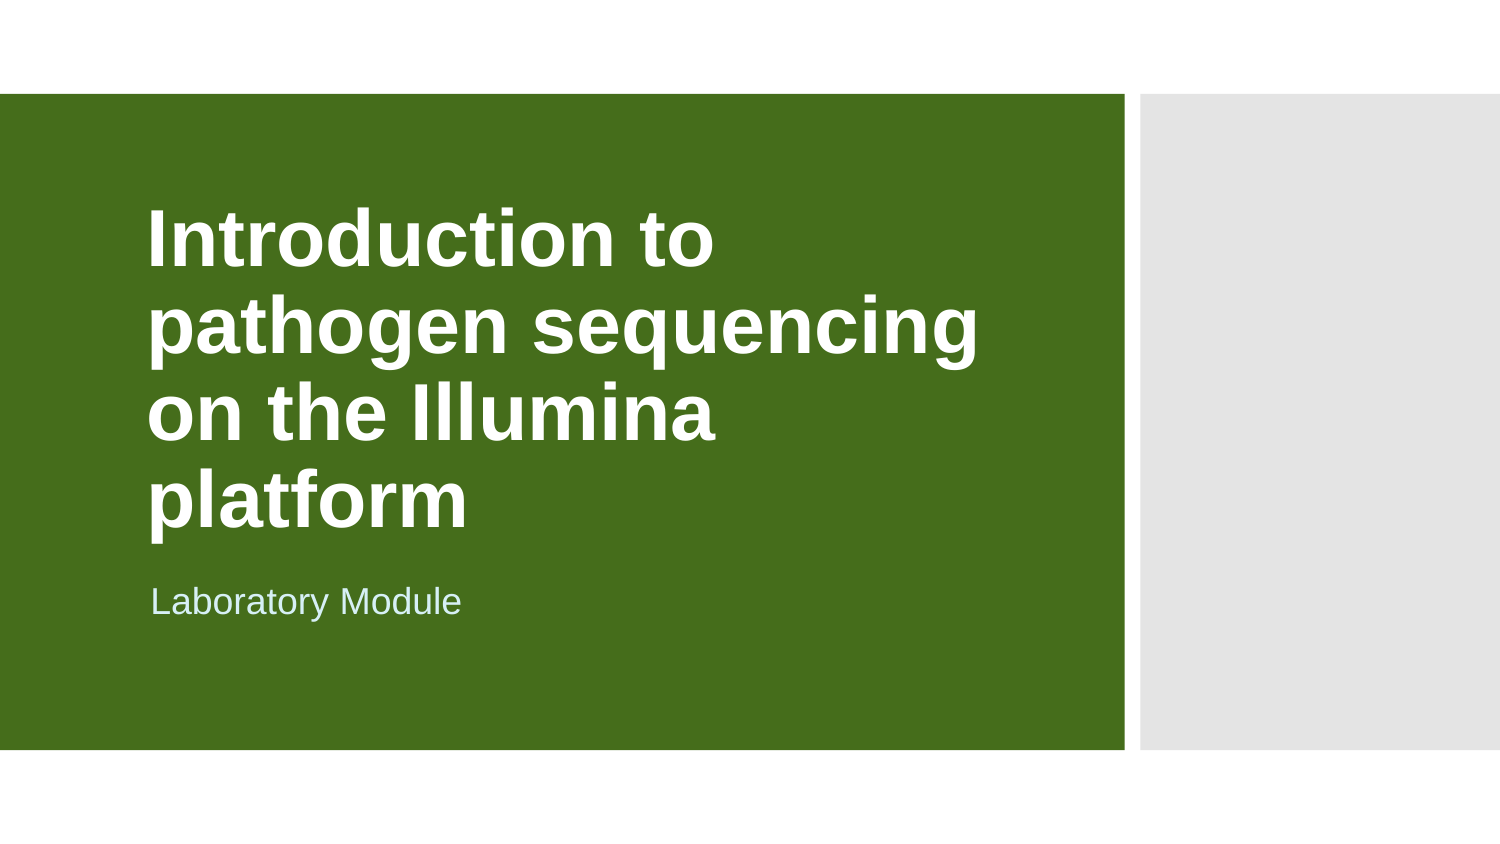

# Introduction to pathogen sequencing on the Illumina platform
Laboratory Module